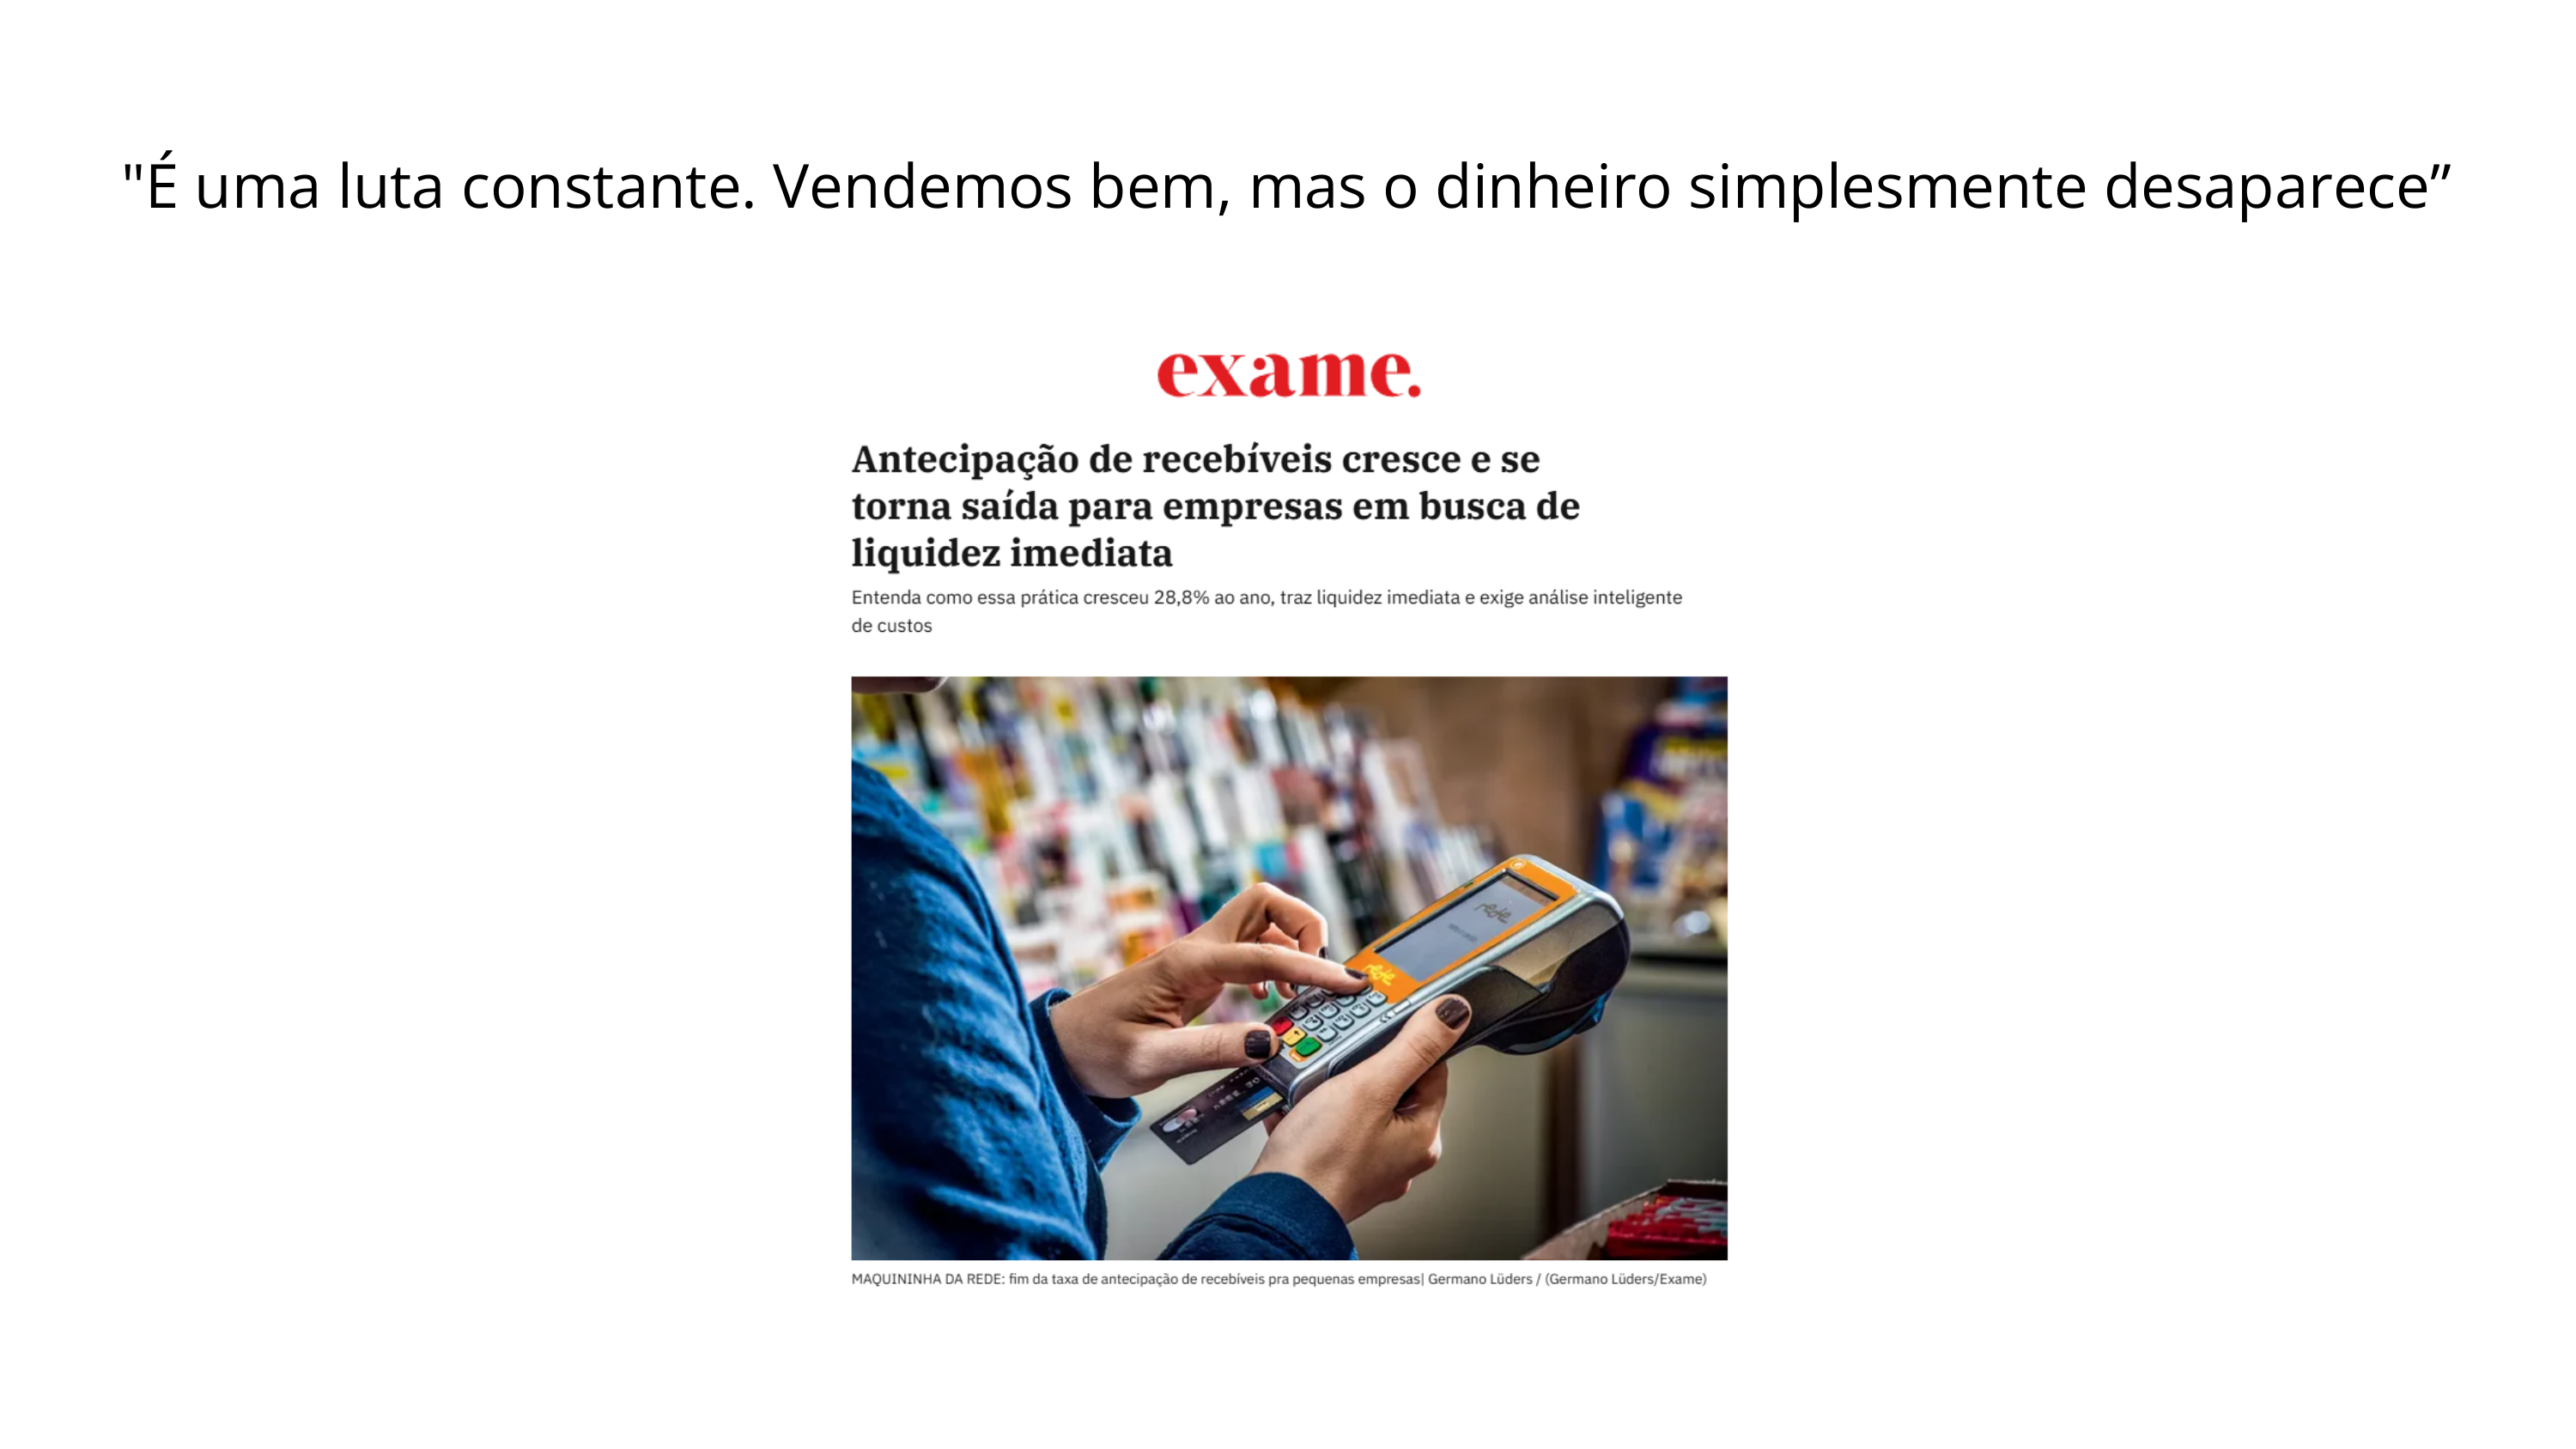

"É uma luta constante. Vendemos bem, mas o dinheiro simplesmente desaparece”